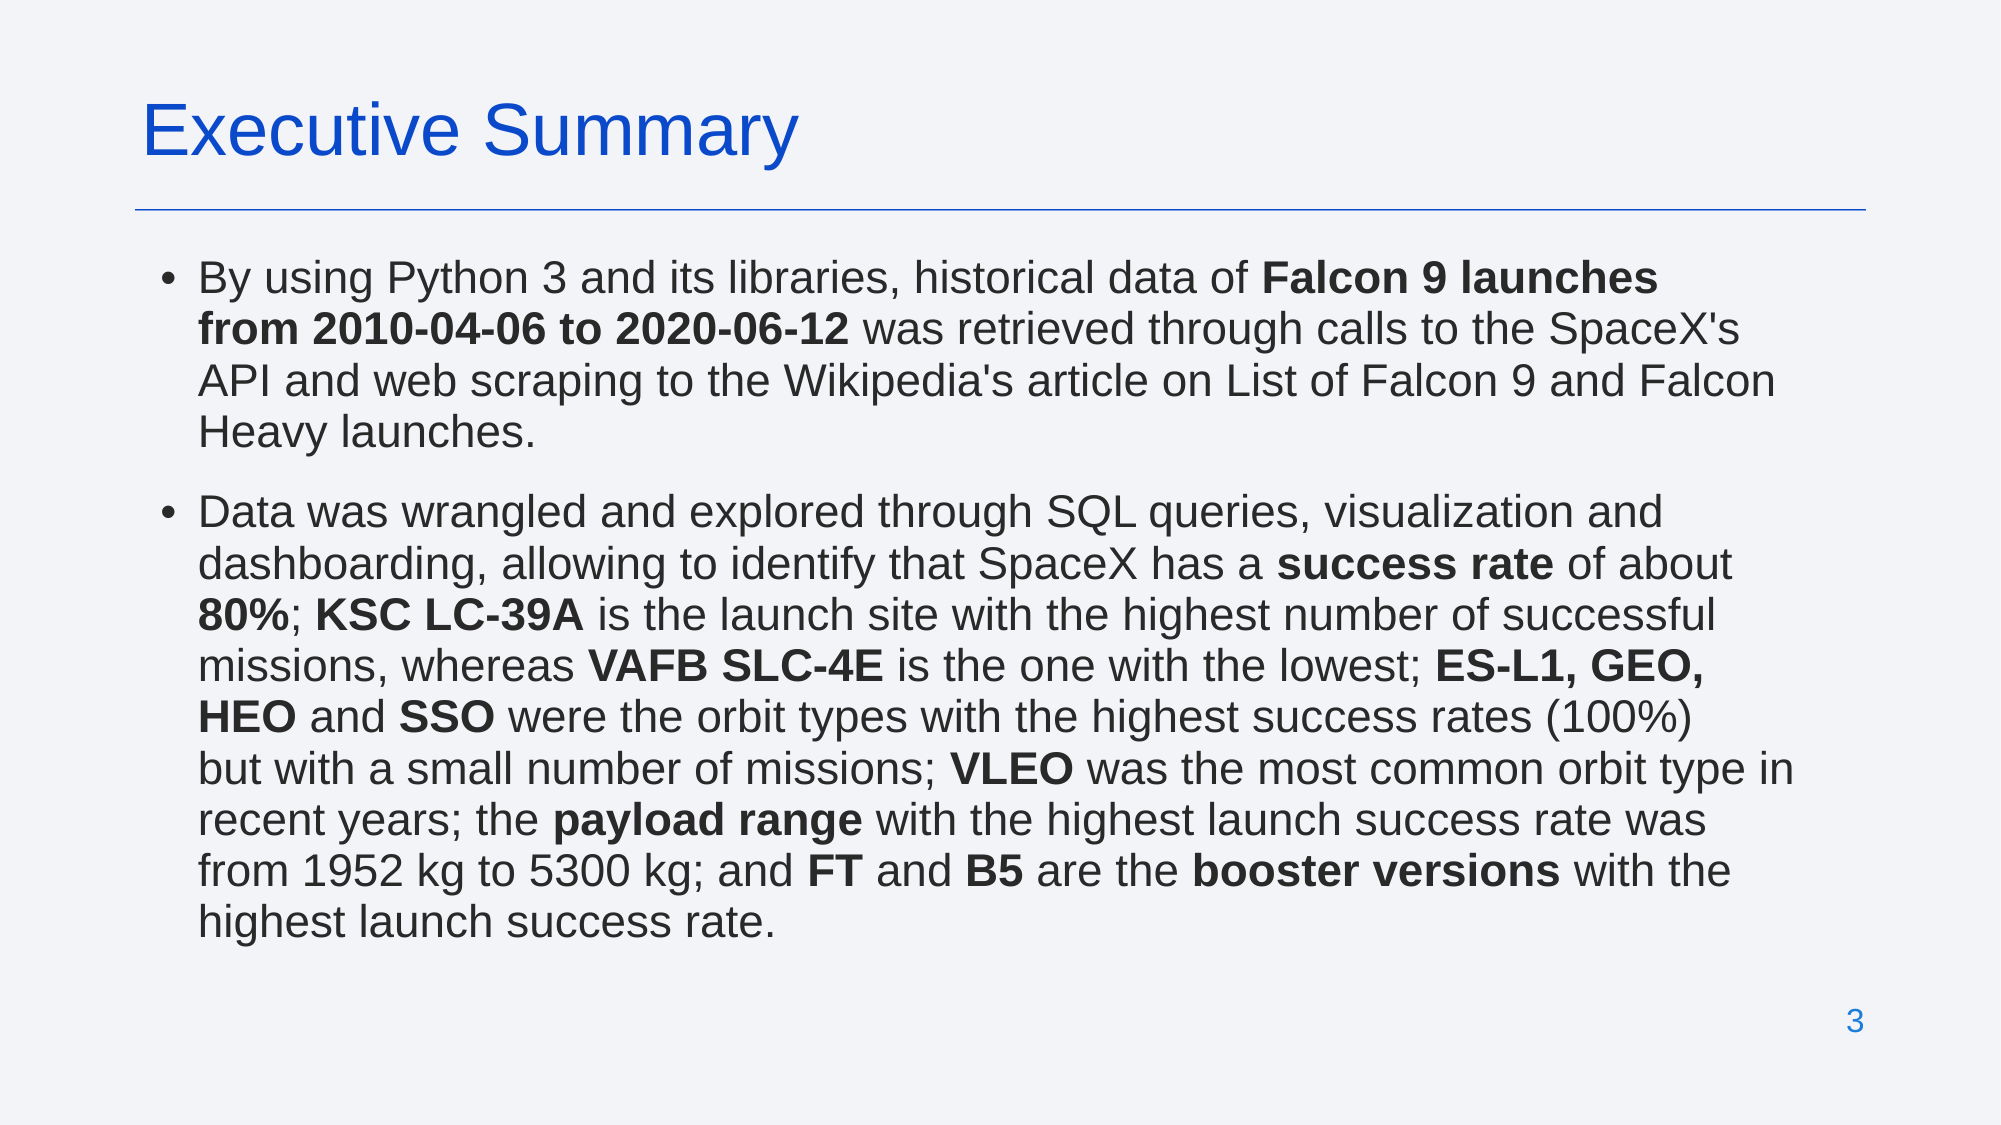

Executive Summary
By using Python 3 and its libraries, historical data of Falcon 9 launches from 2010-04-06 to 2020-06-12 was retrieved through calls to the SpaceX's API and web scraping to the Wikipedia's article on List of Falcon 9 and Falcon Heavy launches.
Data was wrangled and explored through SQL queries, visualization and dashboarding, allowing to identify that SpaceX has a success rate of about 80%; KSC LC-39A is the launch site with the highest number of successful missions, whereas VAFB SLC-4E is the one with the lowest; ES-L1, GEO, HEO and SSO were the orbit types with the highest success rates (100%) but with a small number of missions; VLEO was the most common orbit type in recent years; the payload range with the highest launch success rate was from 1952 kg to 5300 kg; and FT and B5 are the booster versions with the highest launch success rate.

3